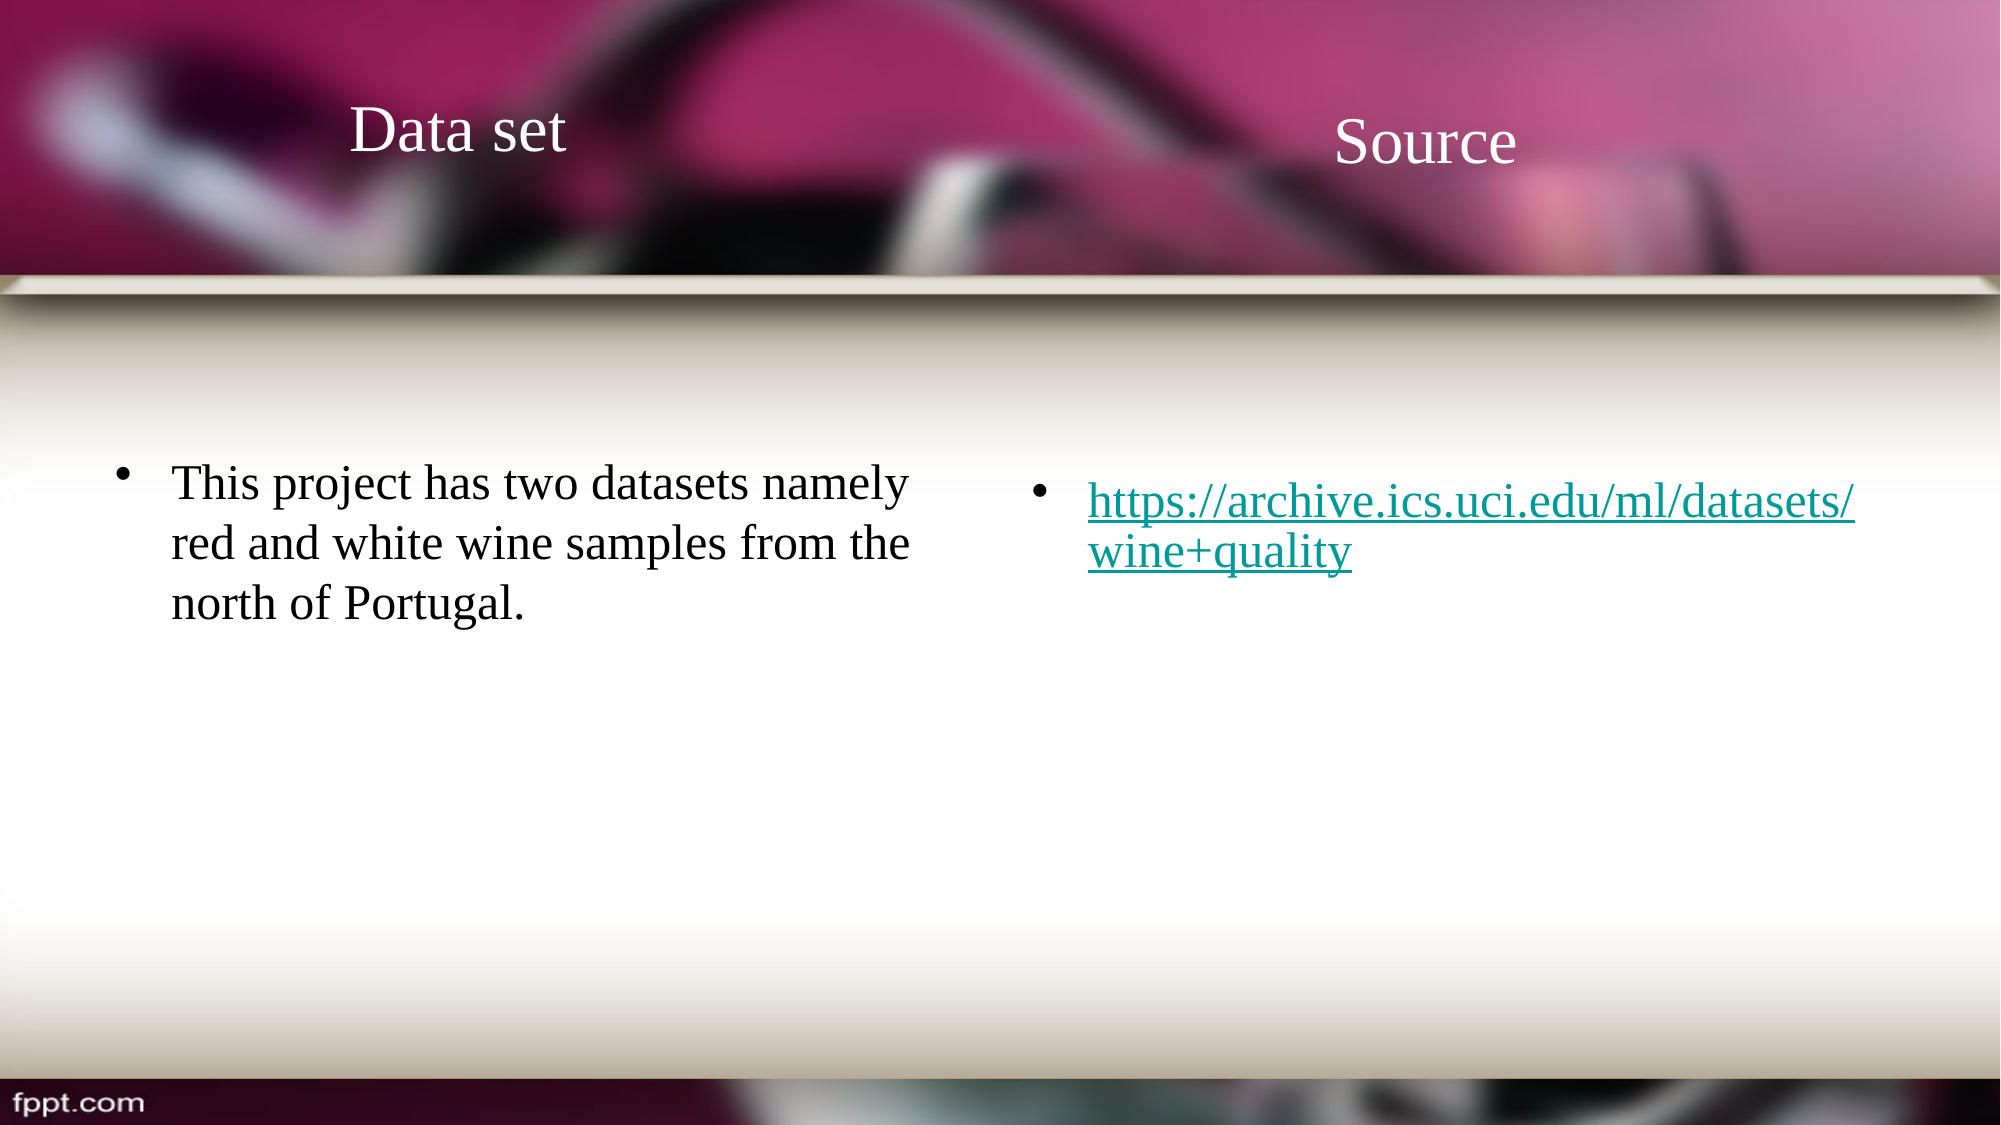

Data set

This project has two datasets namely red and white wine samples from the north of Portugal.

                  Source

https://archive.ics.uci.edu/ml/datasets/wine+quality